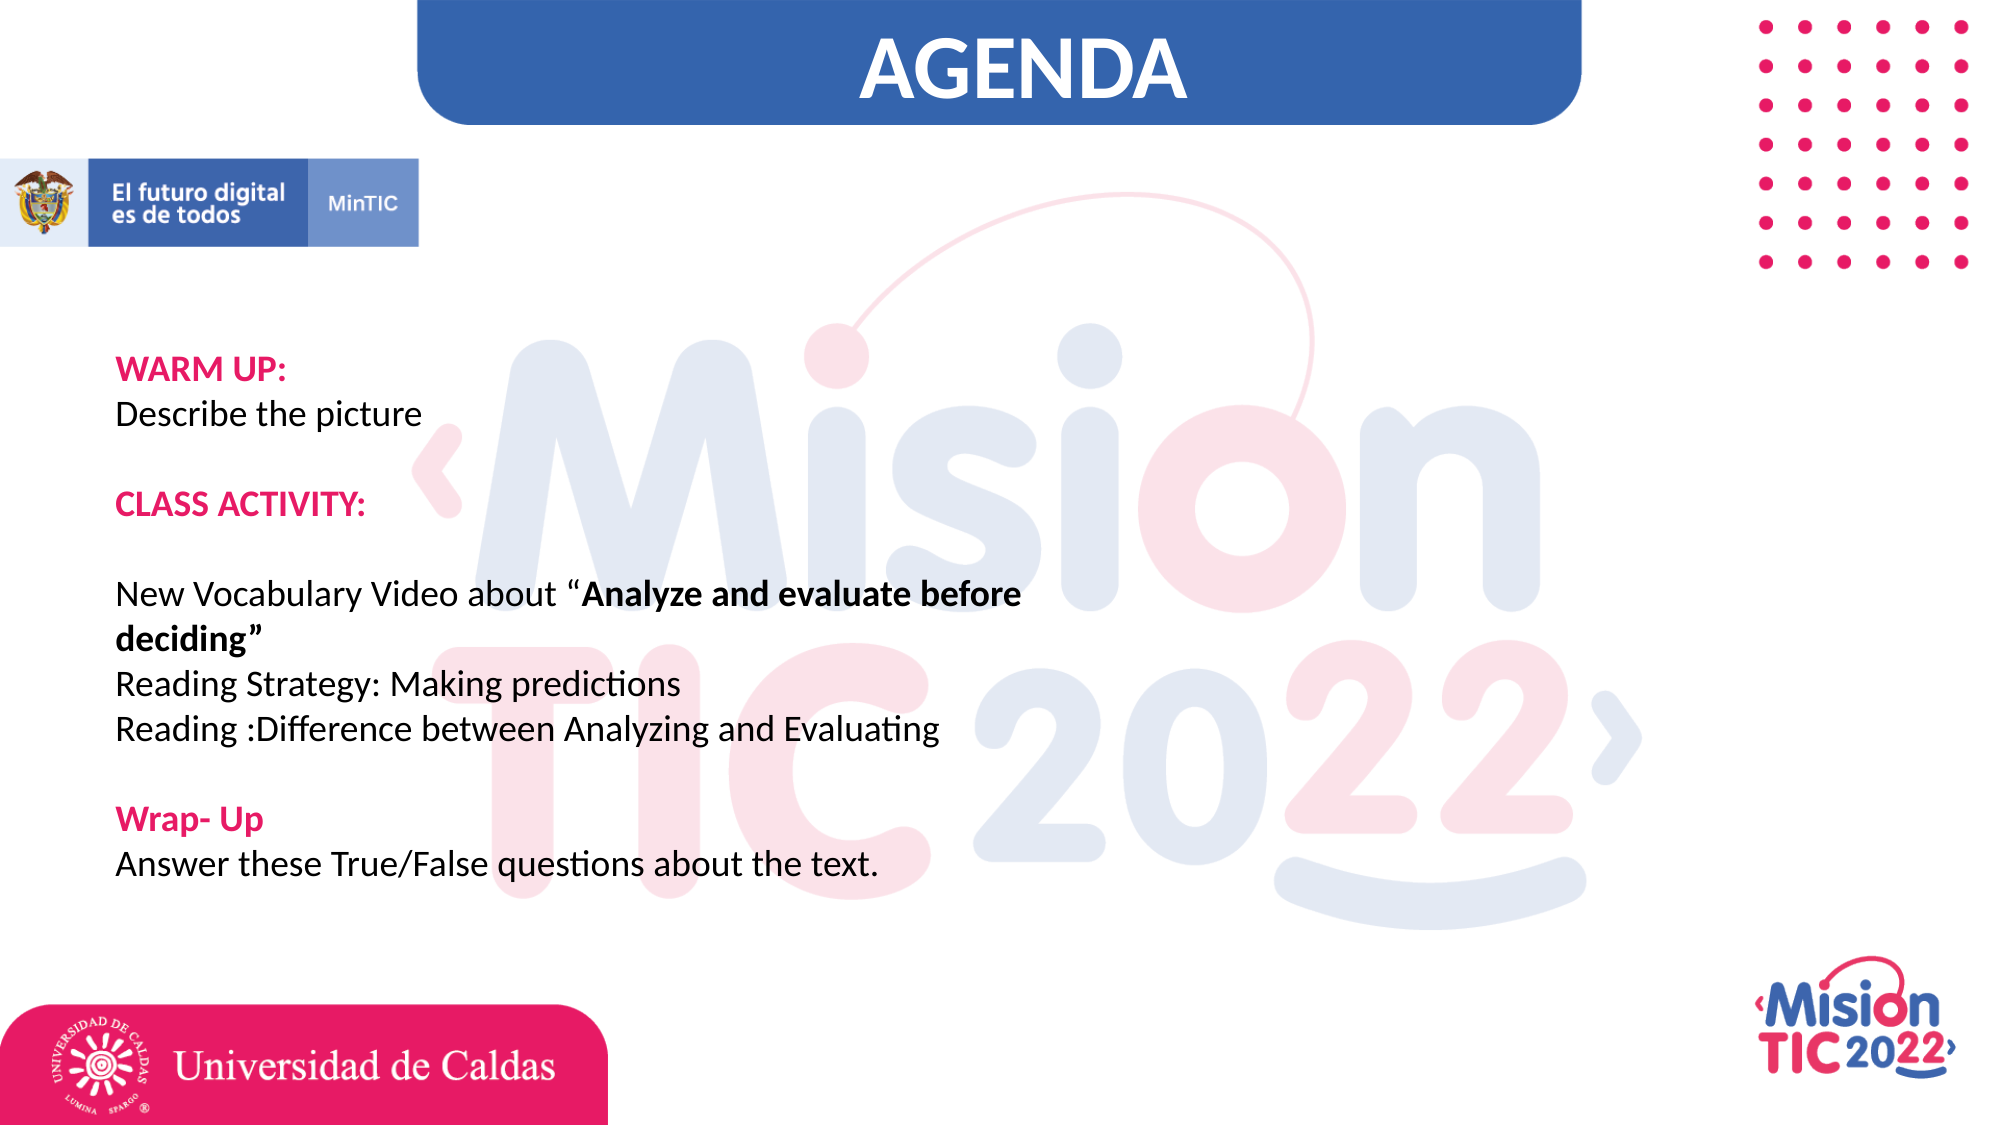

AGENDA

WARM UP:
Describe the picture

CLASS ACTIVITY:

New Vocabulary Video about “Analyze and evaluate before deciding”
Reading Strategy: Making predictions
Reading :Difference between Analyzing and Evaluating

Wrap- Up
Answer these True/False questions about the text.